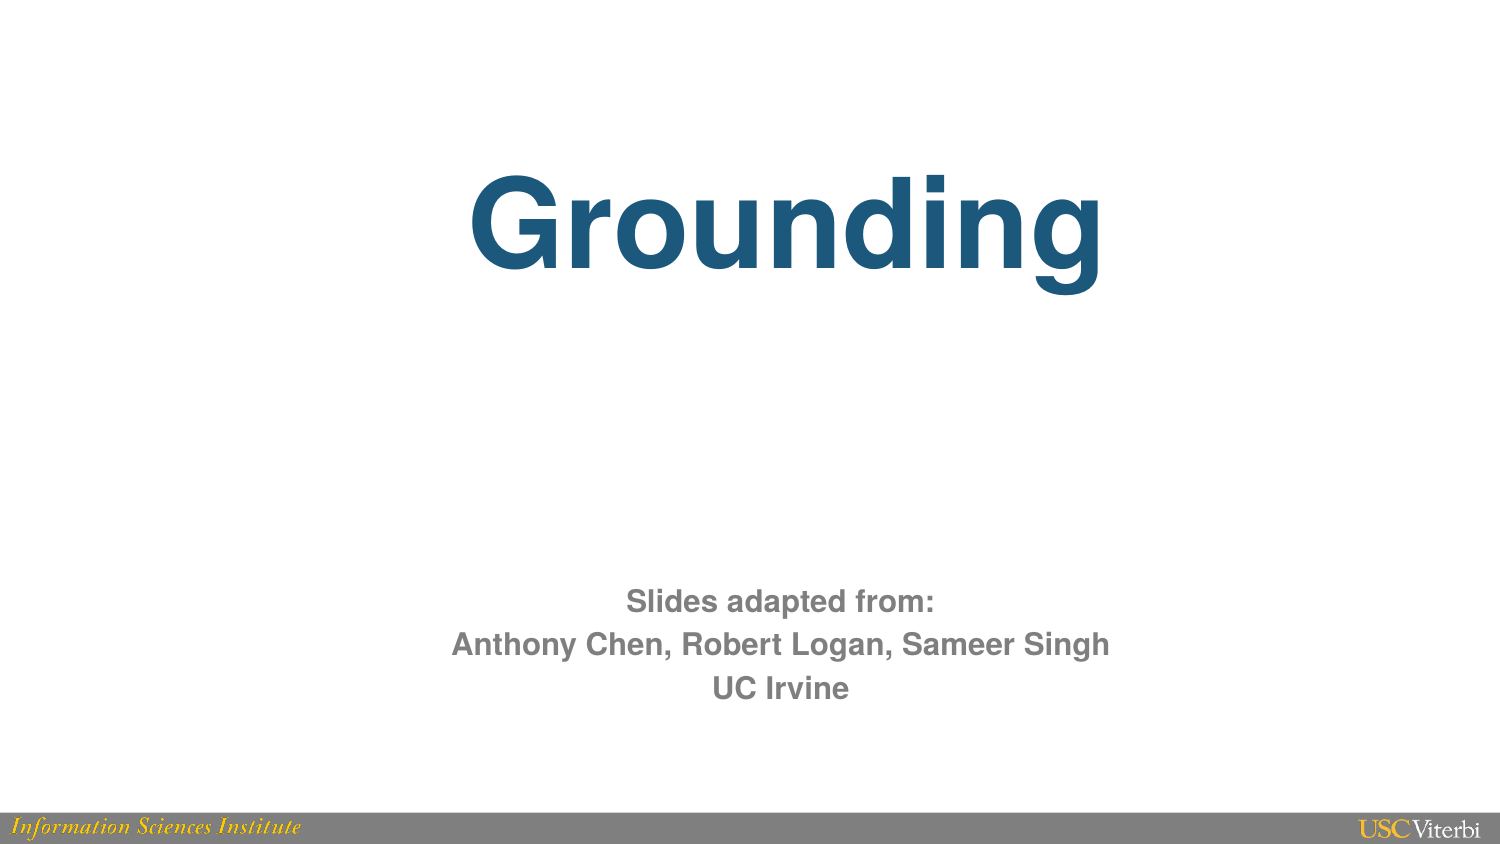

# Grounding
Slides adapted from:
Anthony Chen, Robert Logan, Sameer Singh
UC Irvine